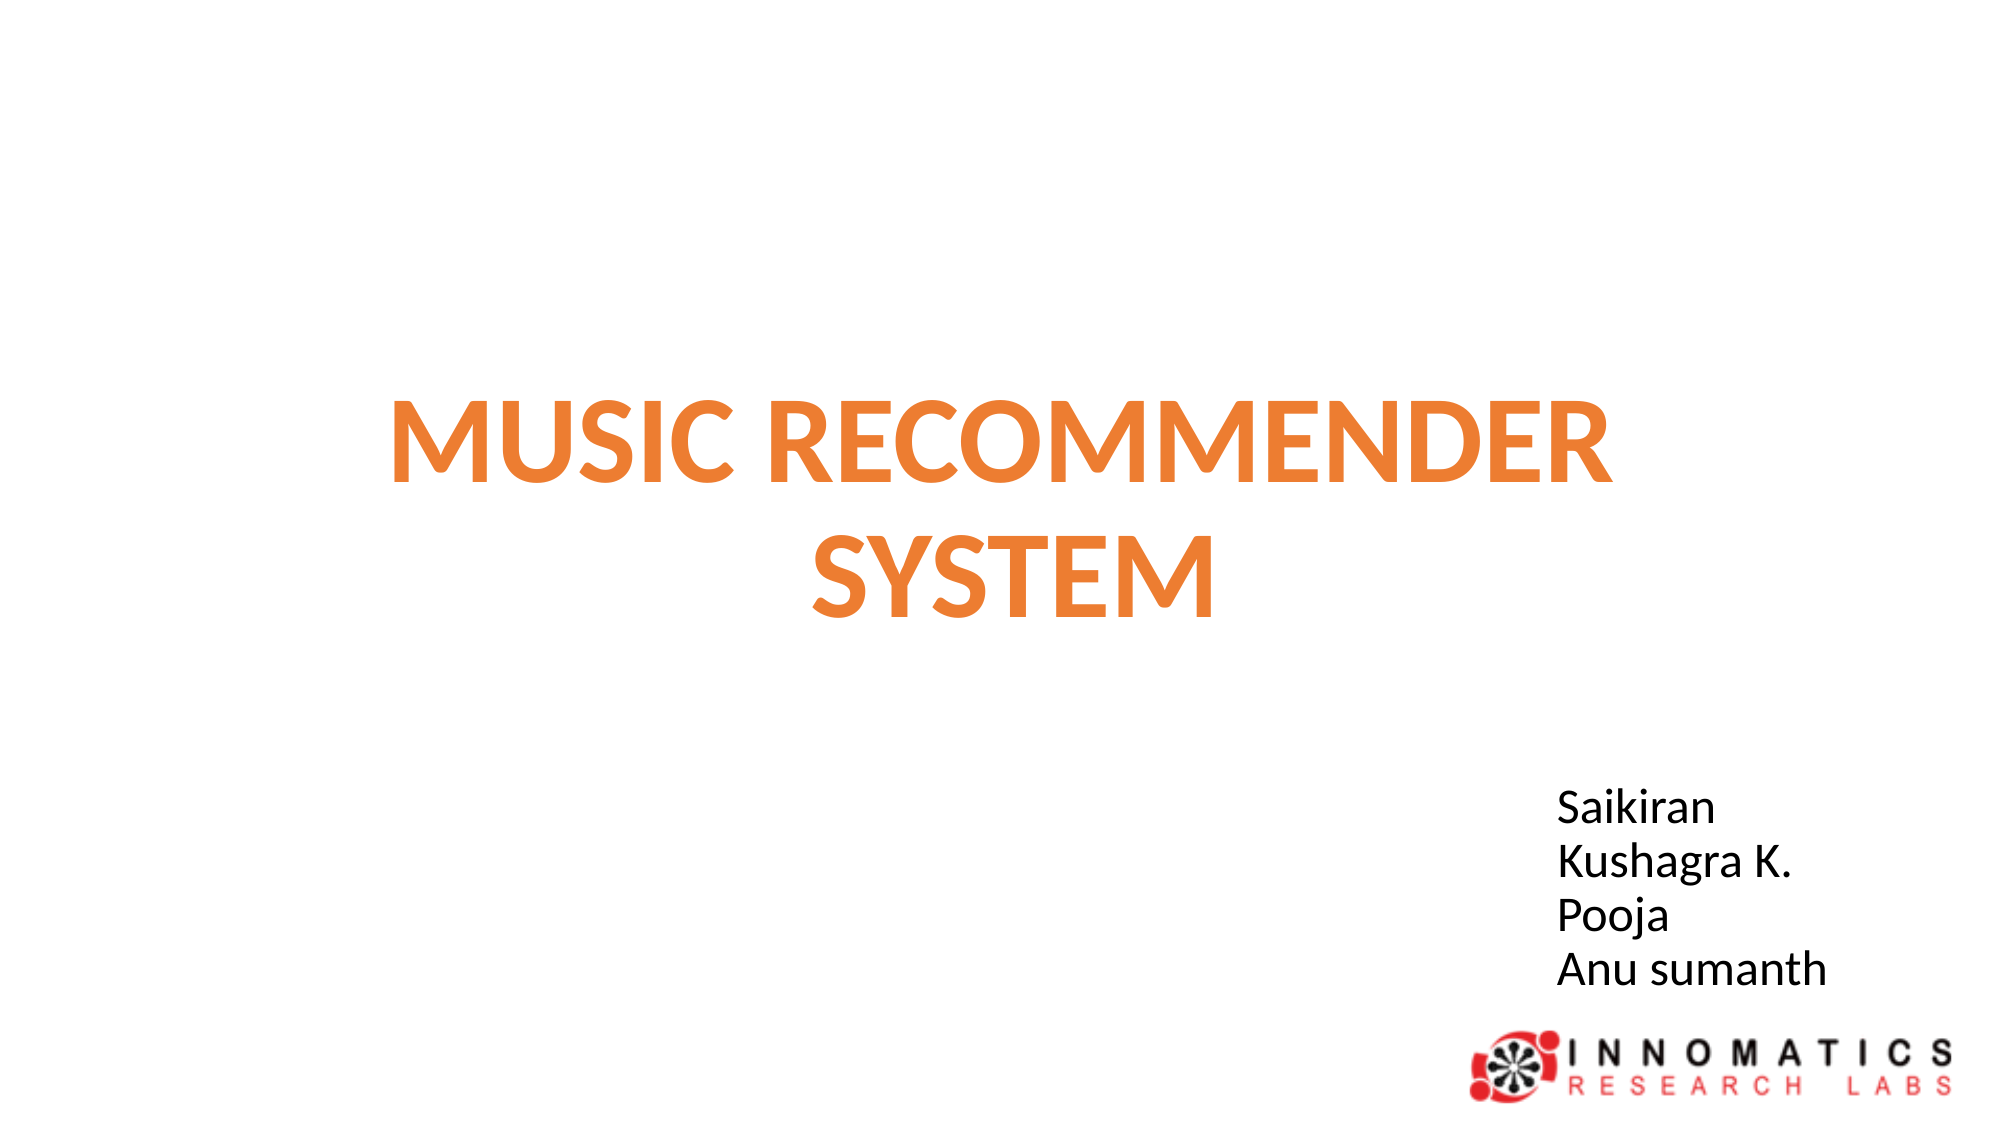

# MUSIC RECOMMENDER
SYSTEM
                 Saikiran
Kushagra K.
                 Pooja
                 Anu sumanth